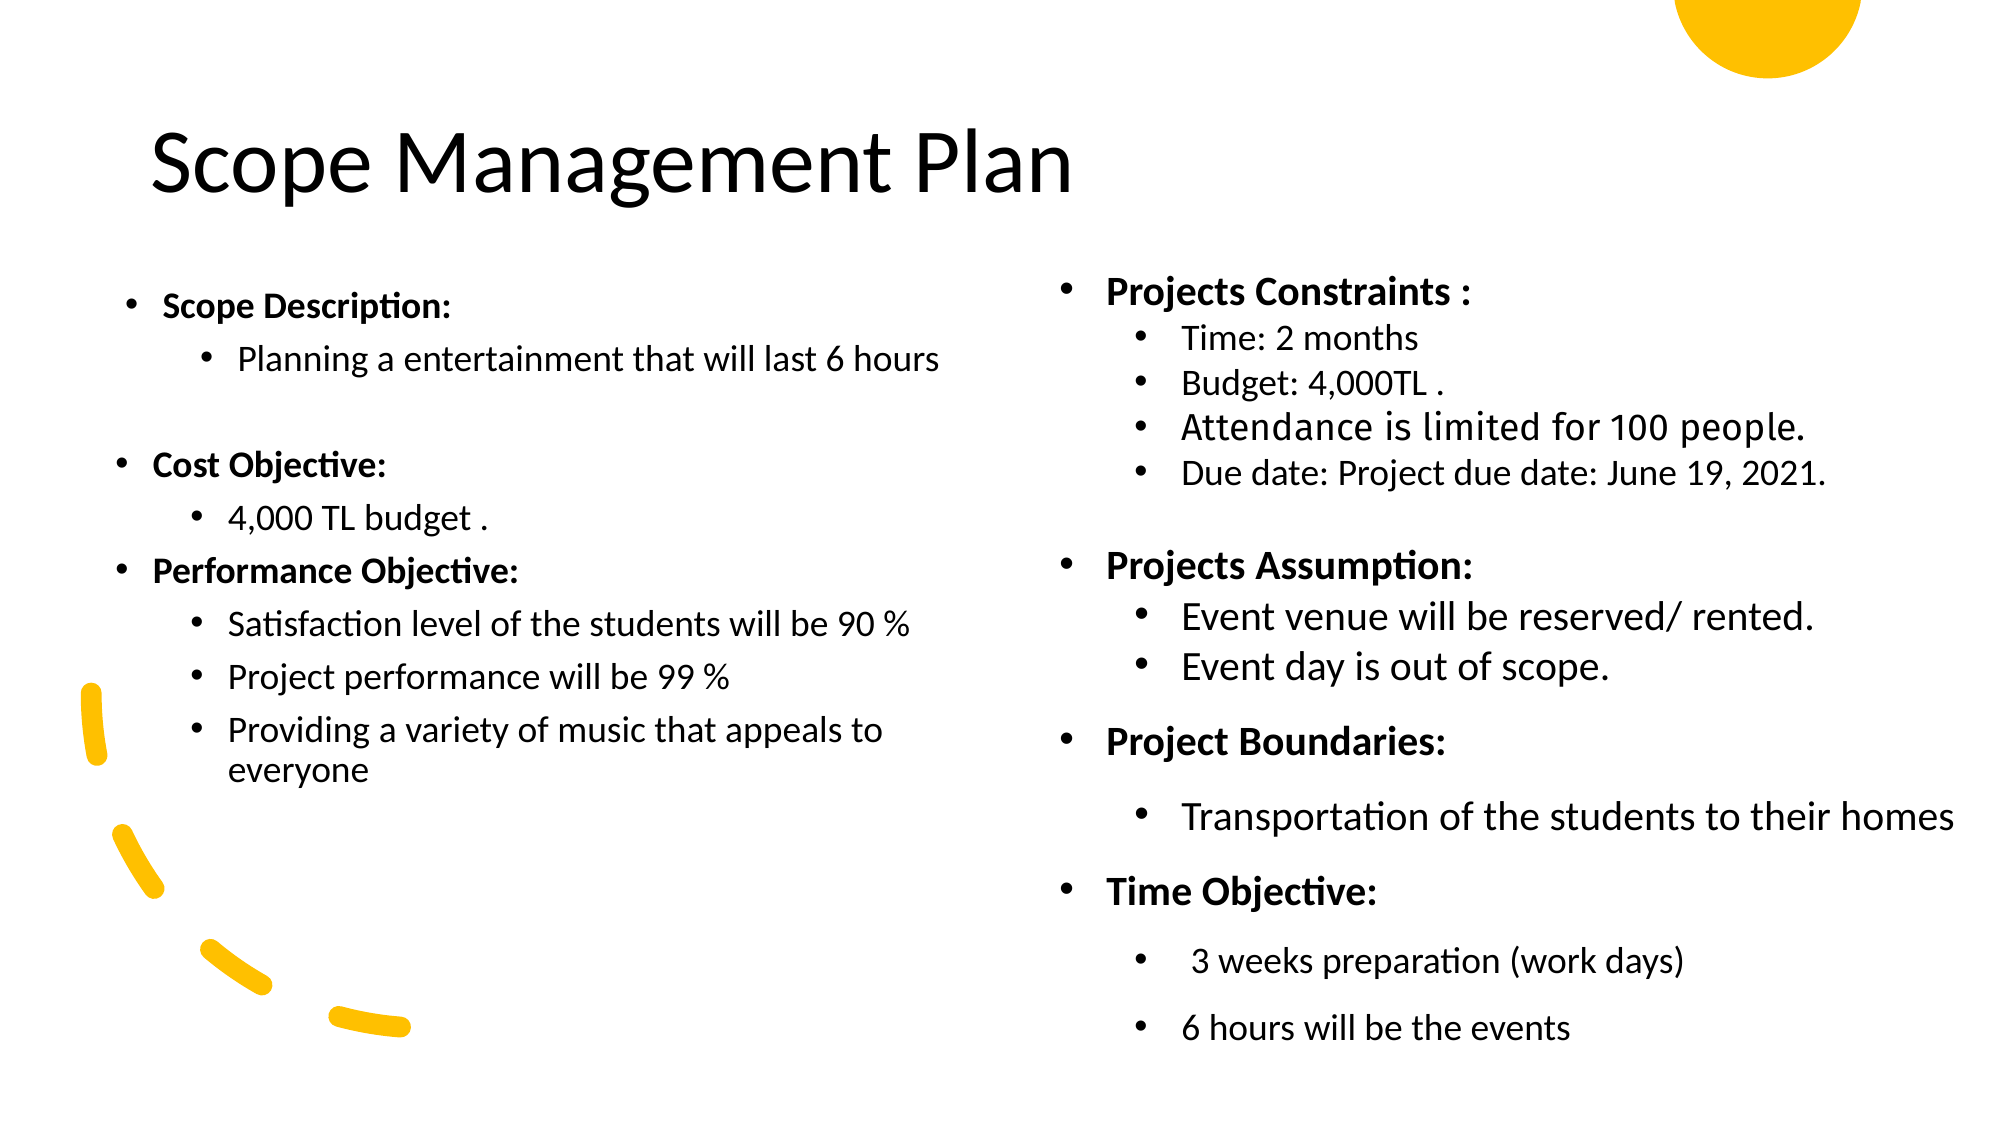

Scope Management Plan
Projects Constraints :
Time: 2 months
Budget: 4,000TL .
Attendance is limited for 100 people.
Due date: Project due date: June 19, 2021.

Projects Assumption:
Event venue will be reserved/ rented.
Event day is out of scope.
Project Boundaries:
Transportation of the students to their homes
Time Objective:
3 weeks preparation (work days)
6 hours will be the events

Scope Description:
Planning a entertainment that will last 6 hours

Cost Objective:
4,000 TL budget .
Performance Objective:
Satisfaction level of the students will be 90 %
Project performance will be 99 %
Providing a variety of music that appeals to everyone